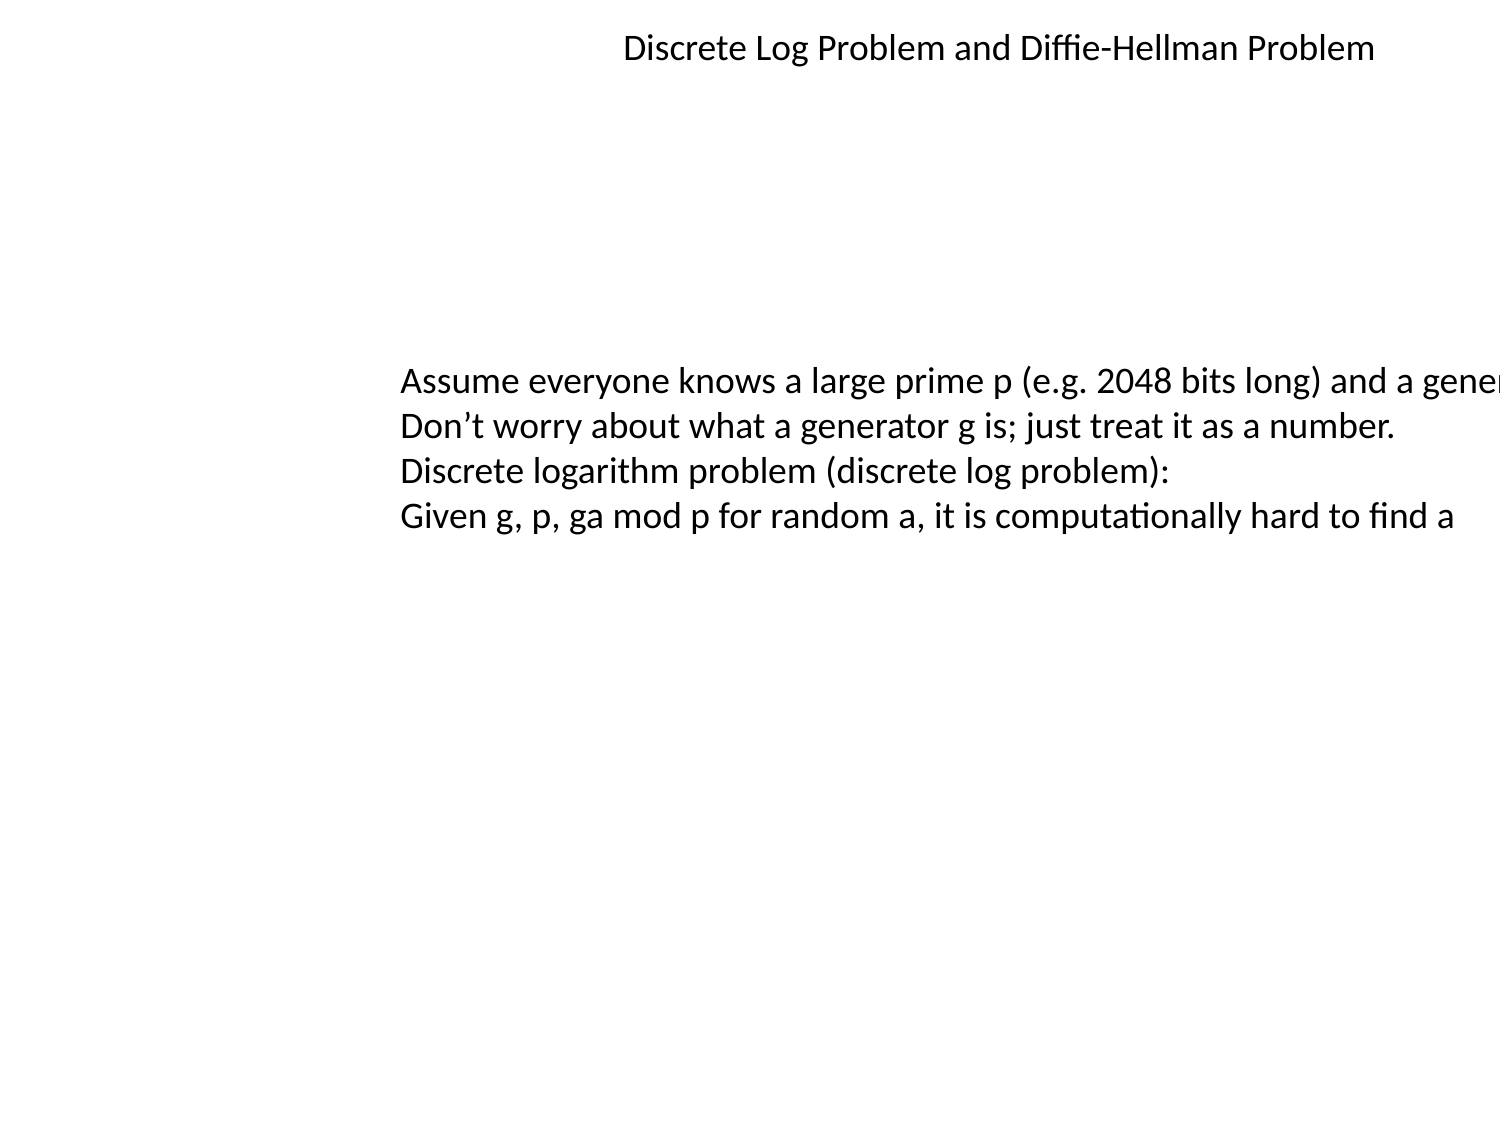

Discrete Log Problem and Diffie-Hellman Problem
Assume everyone knows a large prime p (e.g. 2048 bits long) and a generator g
Don’t worry about what a generator g is; just treat it as a number.
Discrete logarithm problem (discrete log problem):
Given g, p, ga mod p for random a, it is computationally hard to find a